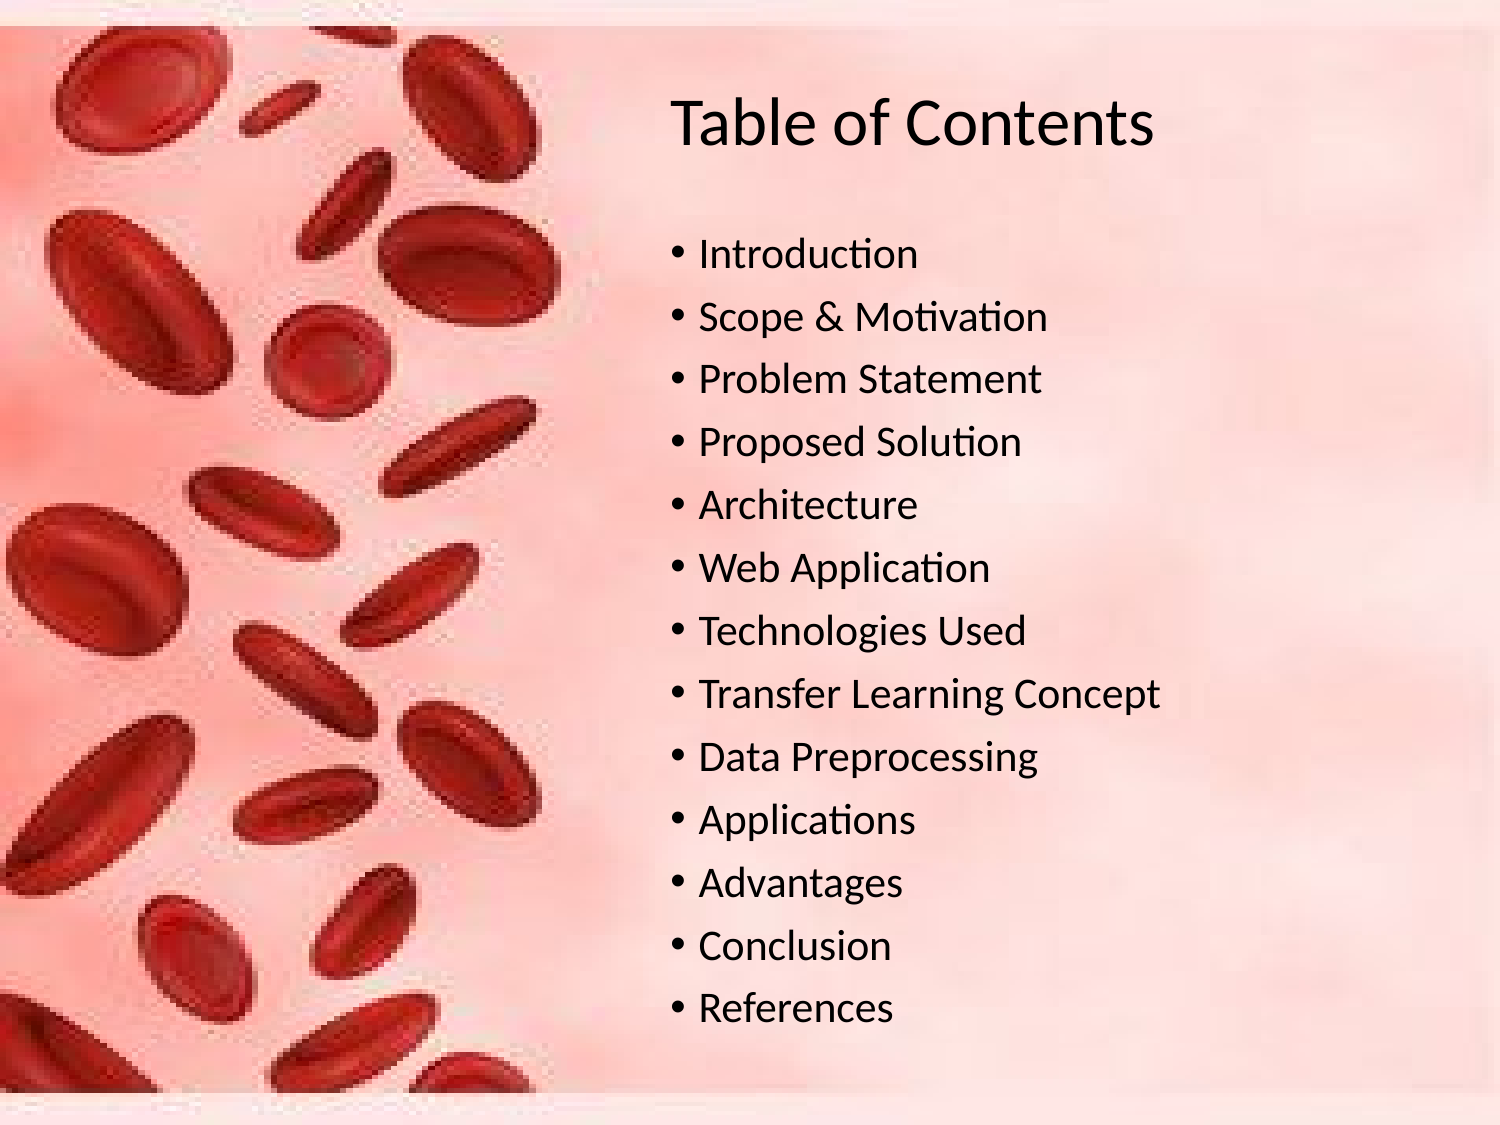

# Table of Contents
Introduction
Scope & Motivation
Problem Statement
Proposed Solution
Architecture
Web Application
Technologies Used
Transfer Learning Concept
Data Preprocessing
Applications
Advantages
Conclusion
References